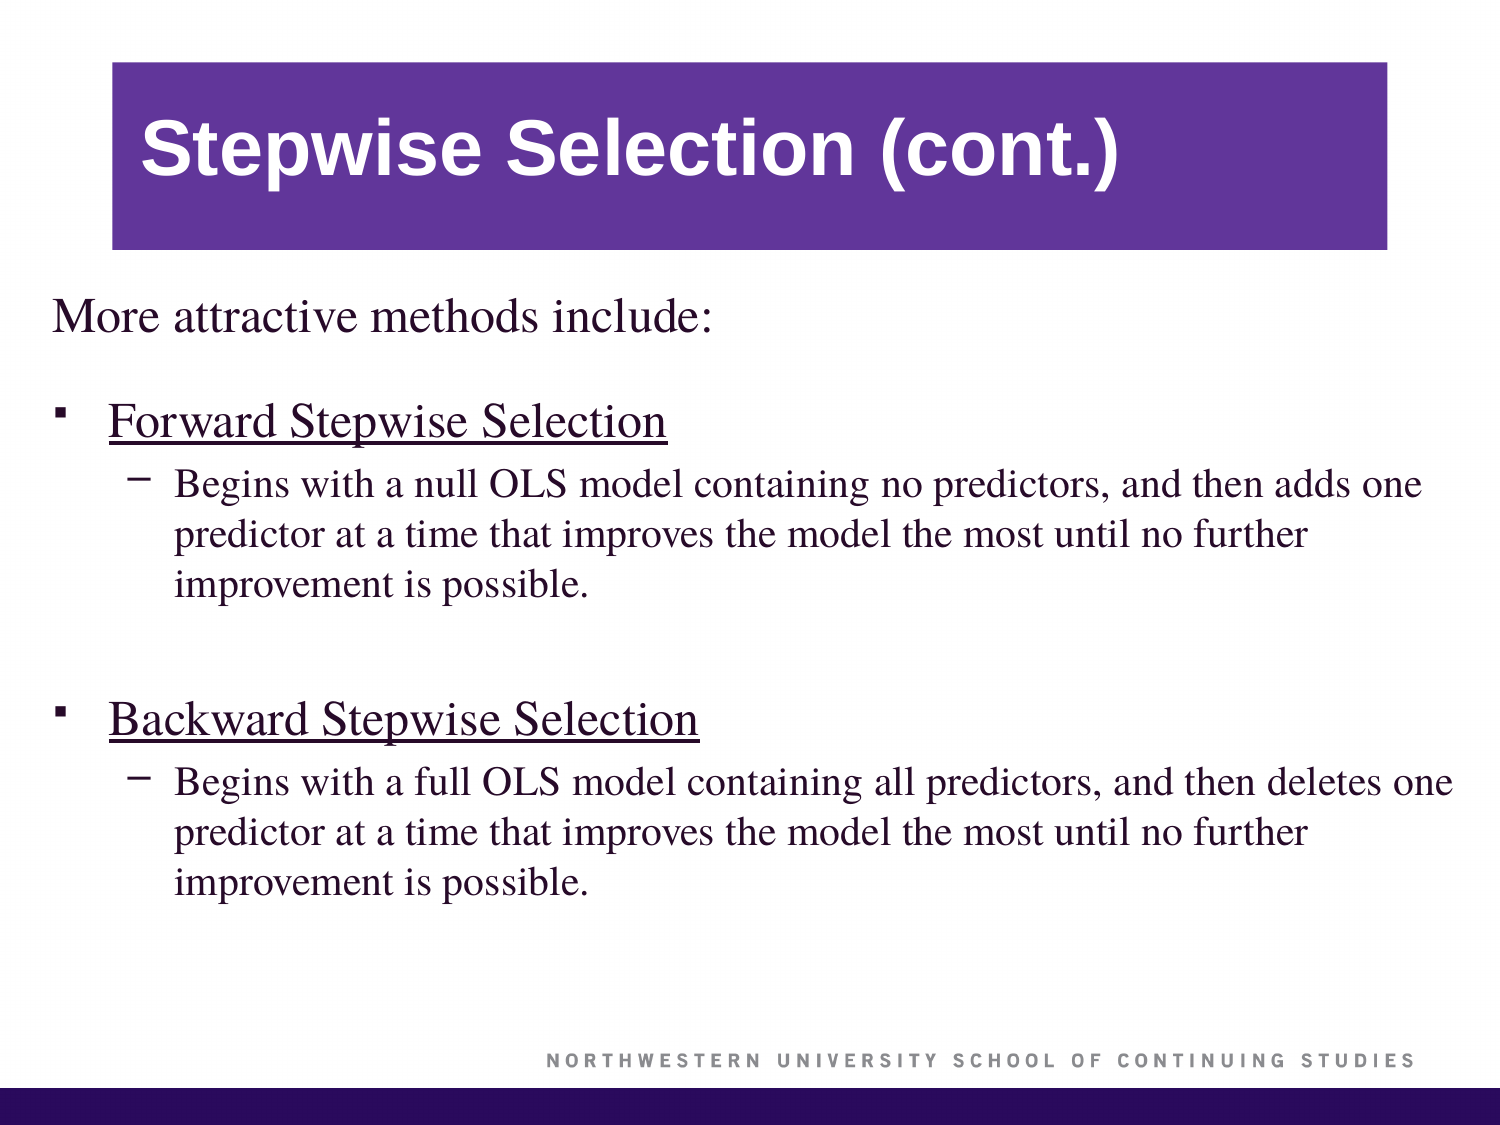

# Stepwise Selection (cont.)
More attractive methods include:

Forward Stepwise Selection
Begins with a null OLS model containing no predictors, and then adds one predictor at a time that improves the model the most until no further improvement is possible.

Backward Stepwise Selection
Begins with a full OLS model containing all predictors, and then deletes one predictor at a time that improves the model the most until no further improvement is possible.